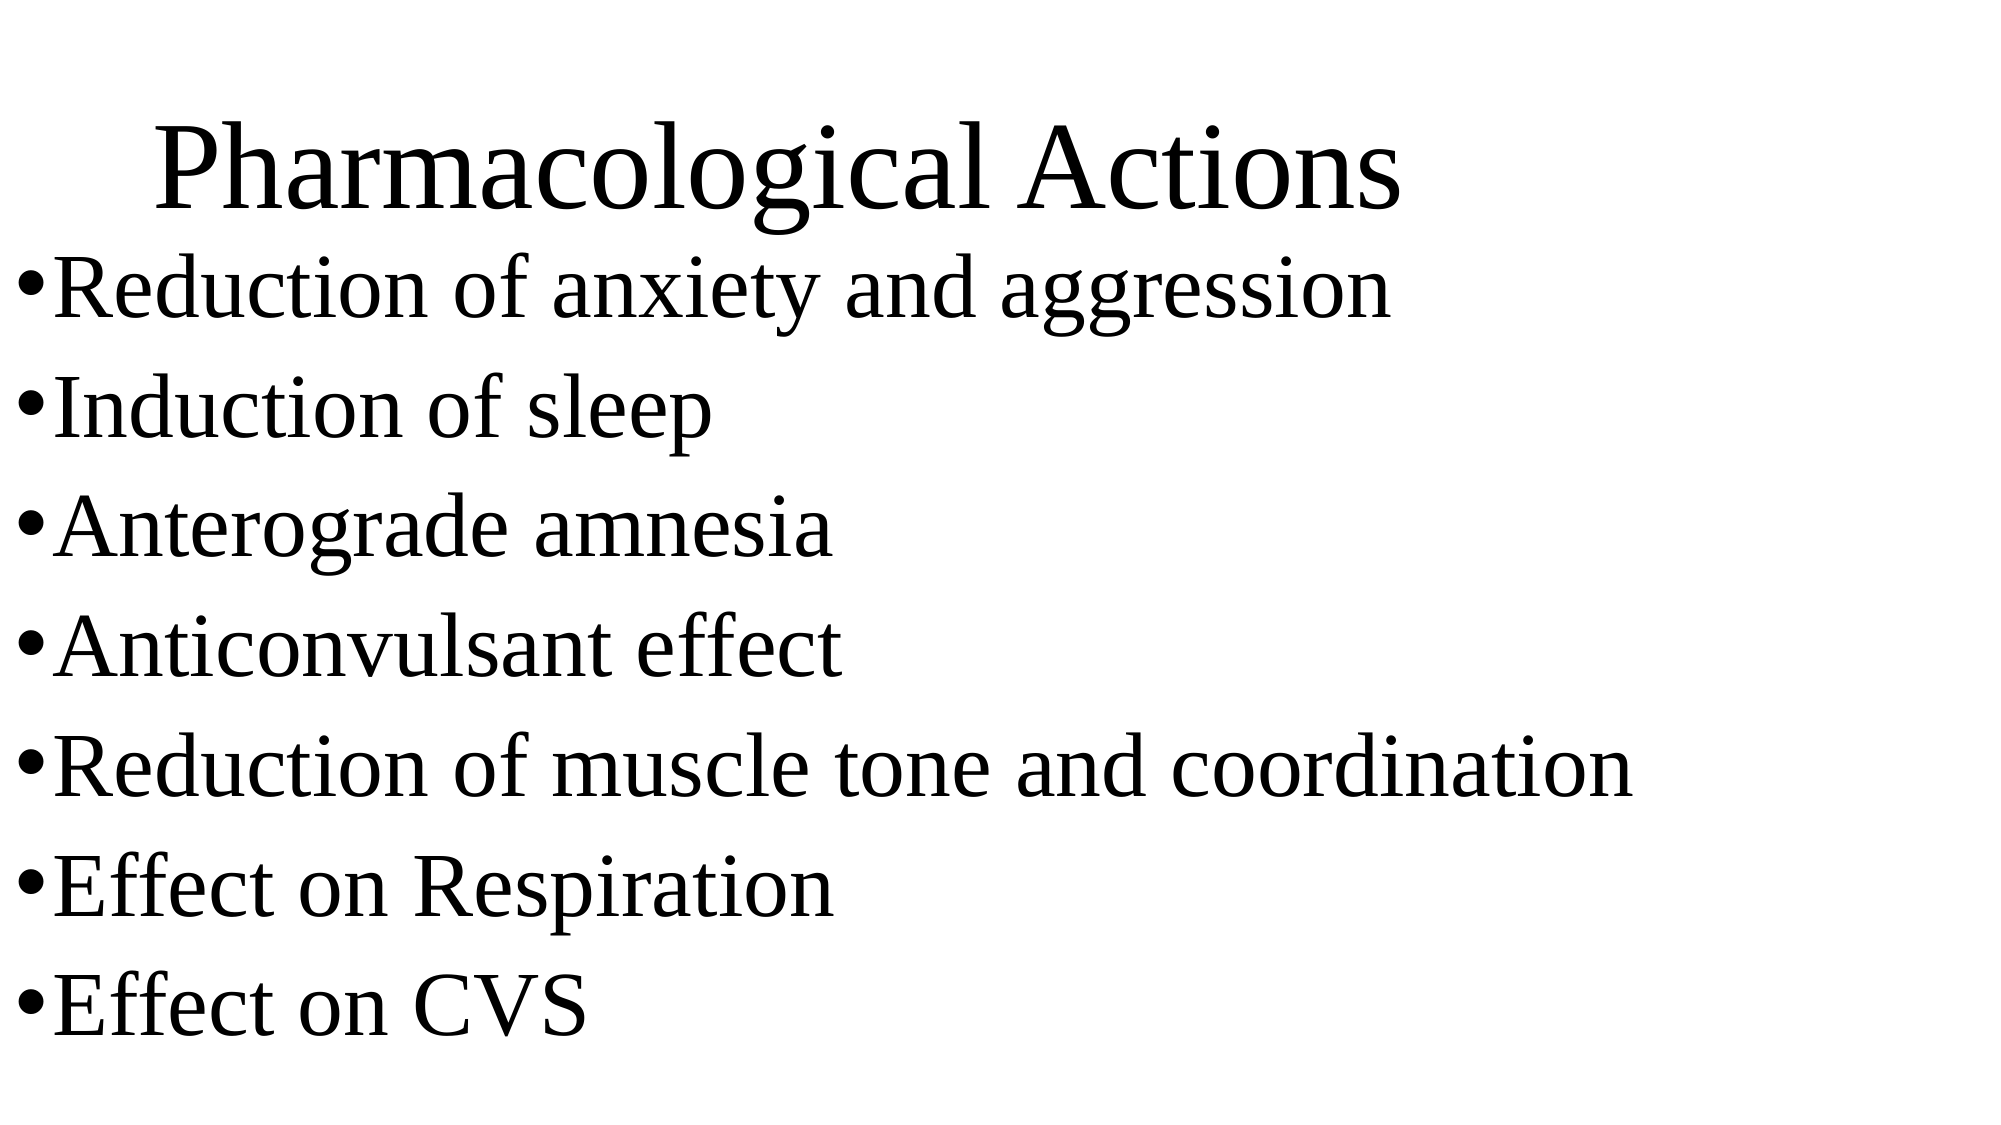

# Pharmacological Actions
Reduction of anxiety and aggression
Induction of sleep
Anterograde amnesia
Anticonvulsant effect
Reduction of muscle tone and coordination
Effect on Respiration
Effect on CVS